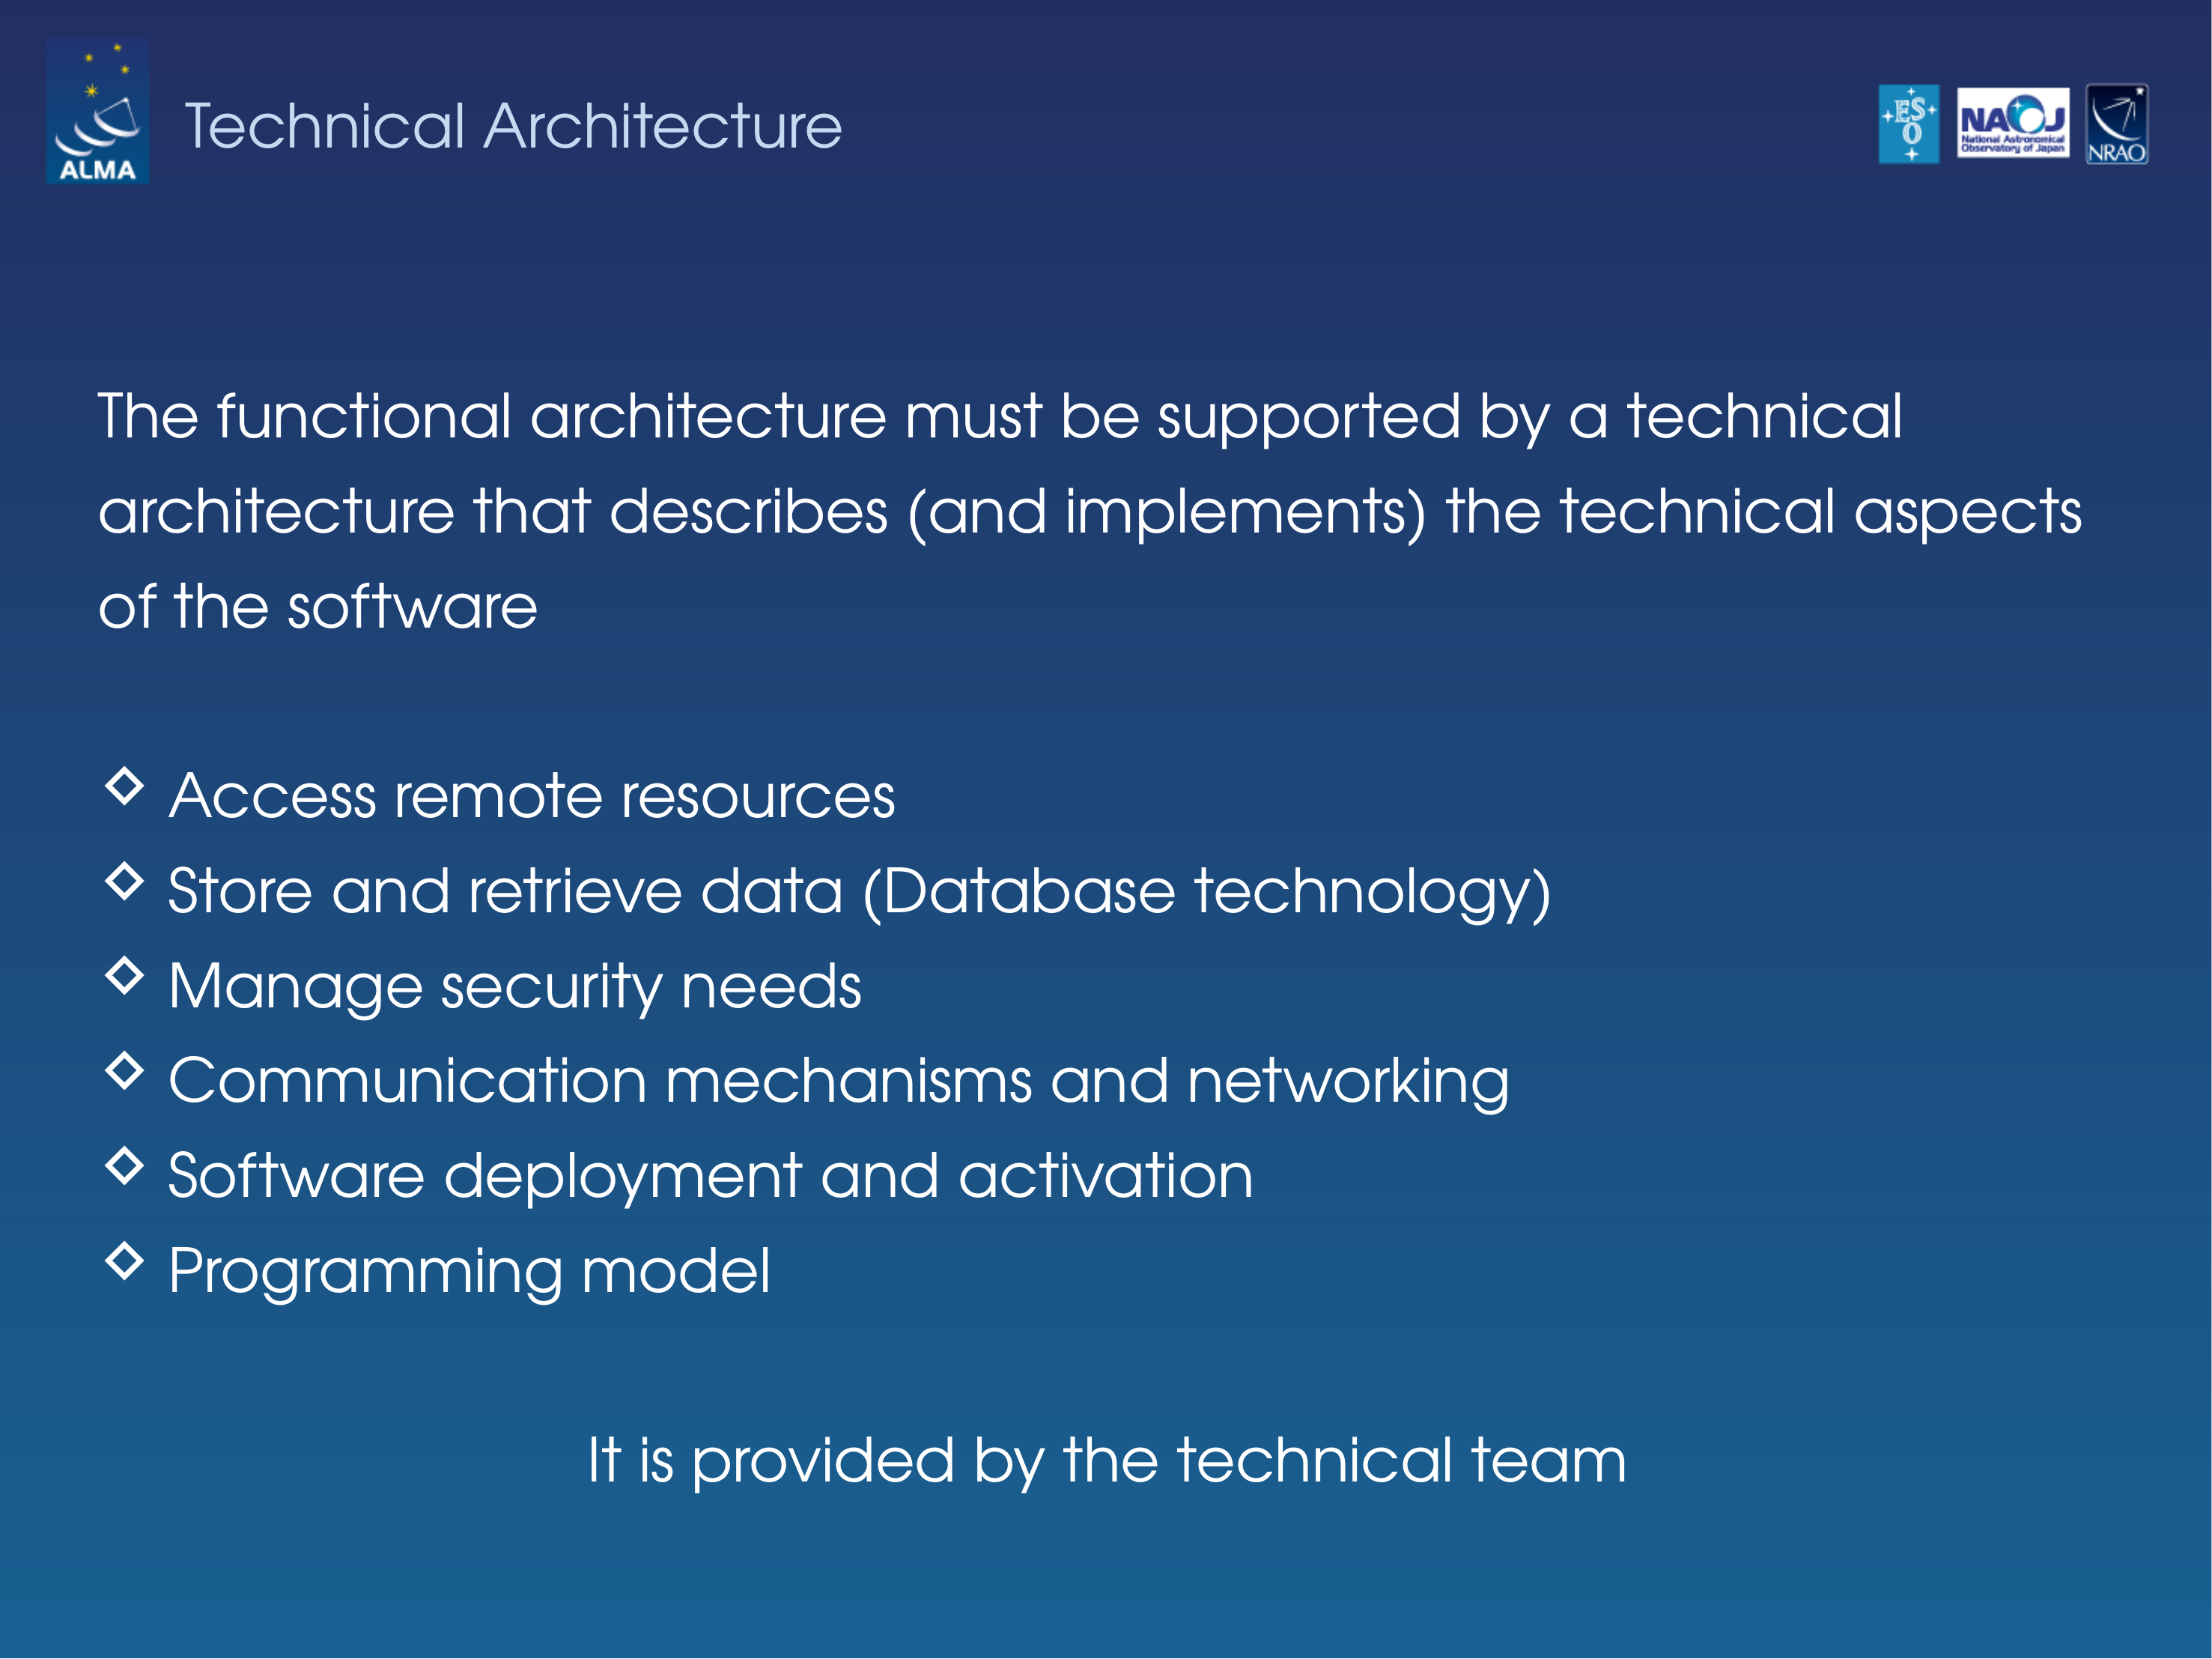

# Technical Architecture
The functional architecture must be supported by a technical architecture that describes (and implements) the technical aspects of the software

Access remote resources
Store and retrieve data (Database technology)
Manage security needs
Communication mechanisms and networking
Software deployment and activation
Programming model

It is provided by the technical team